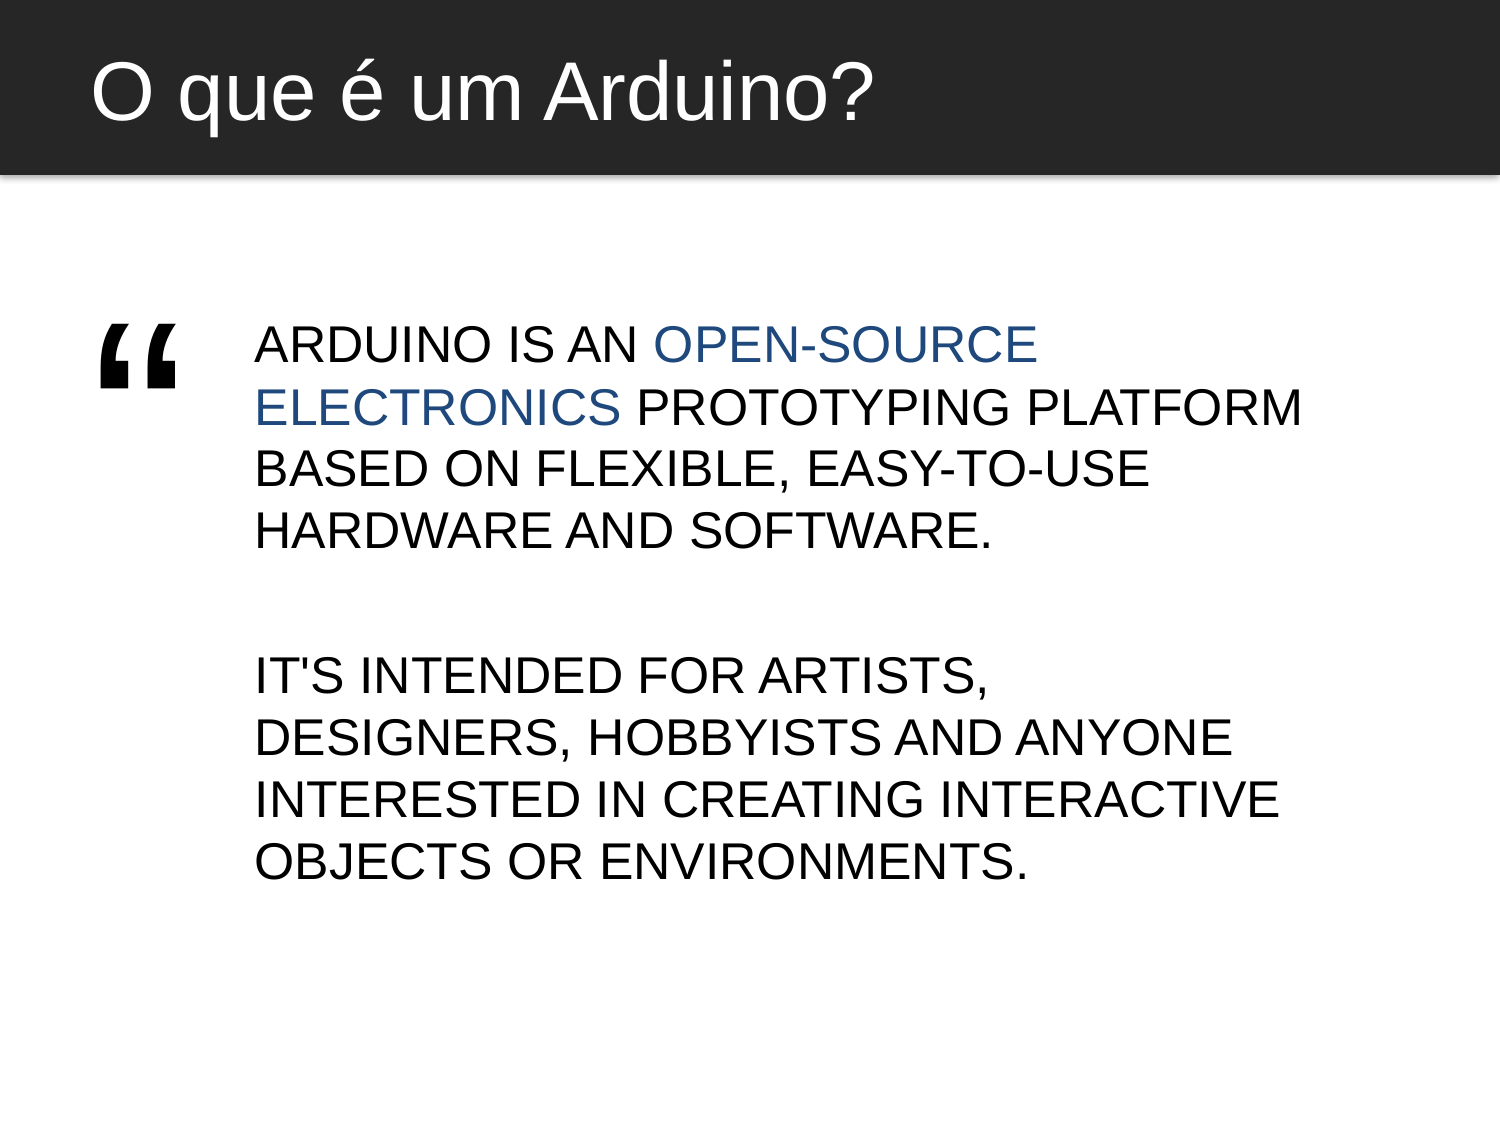

O que é um Arduino?
“
ARDUINO IS AN OPEN-SOURCE ELECTRONICS PROTOTYPING PLATFORM BASED ON FLEXIBLE, EASY-TO-USE HARDWARE AND SOFTWARE.

IT'S INTENDED FOR ARTISTS, DESIGNERS, HOBBYISTS AND ANYONE INTERESTED IN CREATING INTERACTIVE OBJECTS OR ENVIRONMENTS.